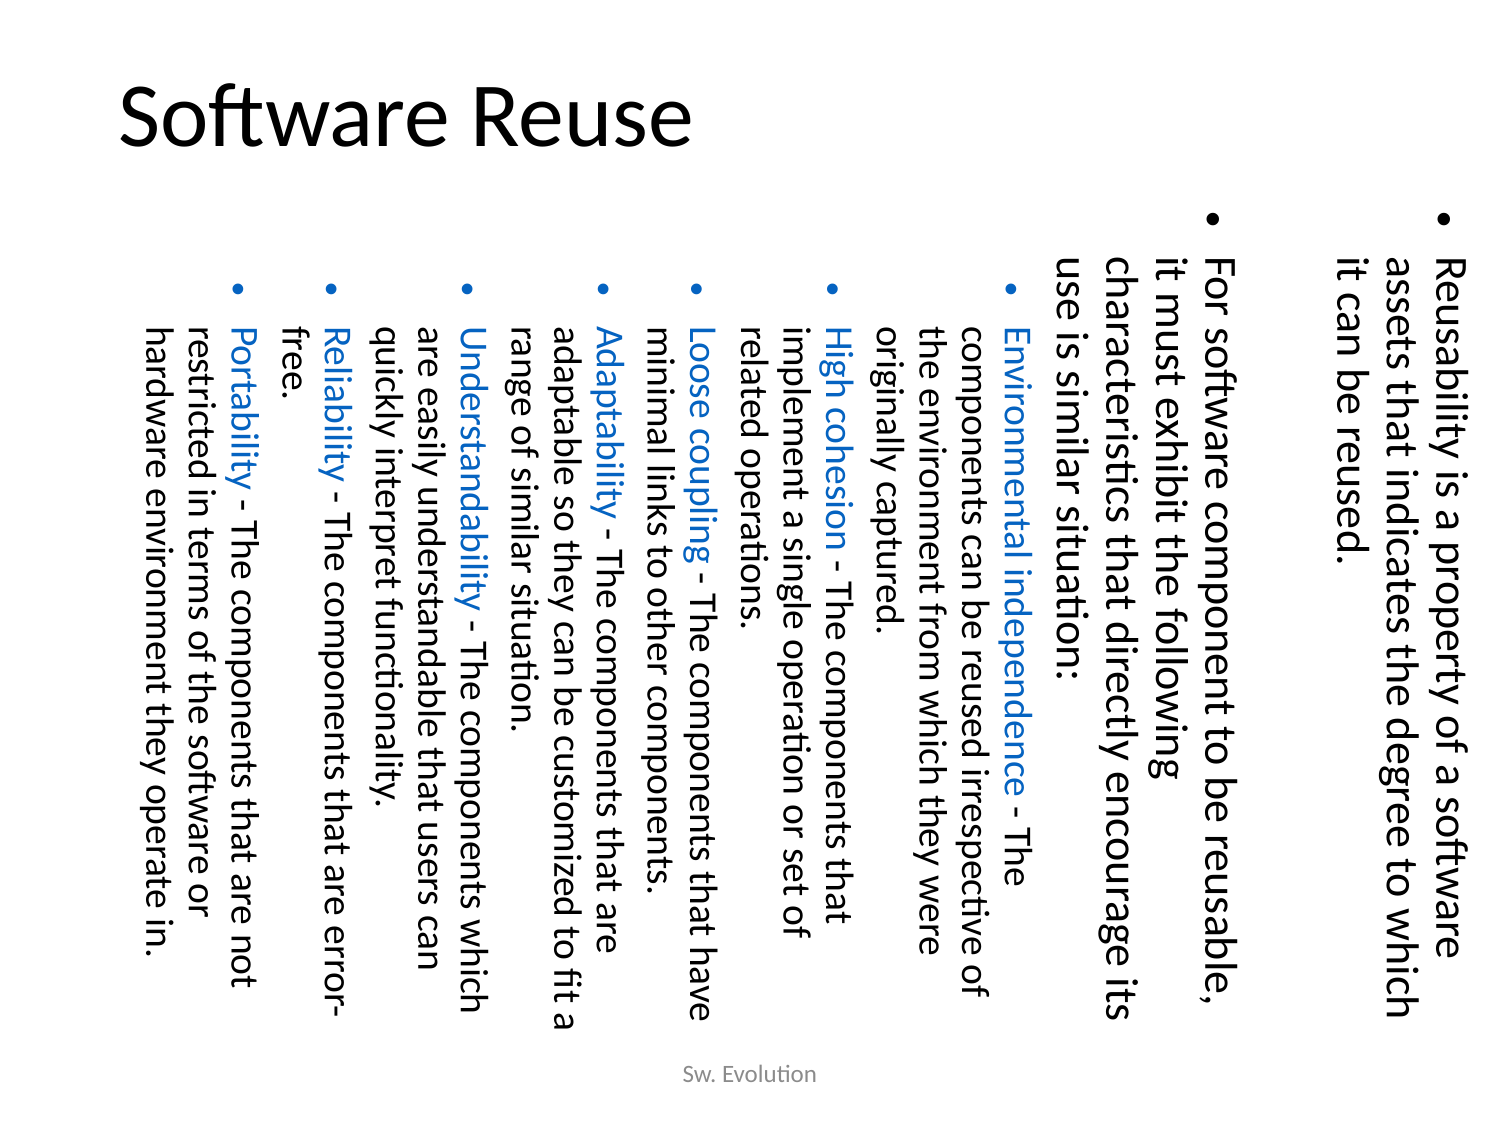

Software Reuse
Reusability is a property of a software assets that indicates the degree to which it can be reused.

For software component to be reusable, it must exhibit the following characteristics that directly encourage its use is similar situation:
Environmental independence - The components can be reused irrespective of the environment from which they were originally captured.
High cohesion - The components that implement a single operation or set of related operations.
Loose coupling - The components that have minimal links to other components.
Adaptability - The components that are adaptable so they can be customized to fit a range of similar situation.
Understandability - The components which are easily understandable that users can quickly interpret functionality.
Reliability - The components that are error-free.
Portability - The components that are not restricted in terms of the software or hardware environment they operate in.

Sw. Evolution